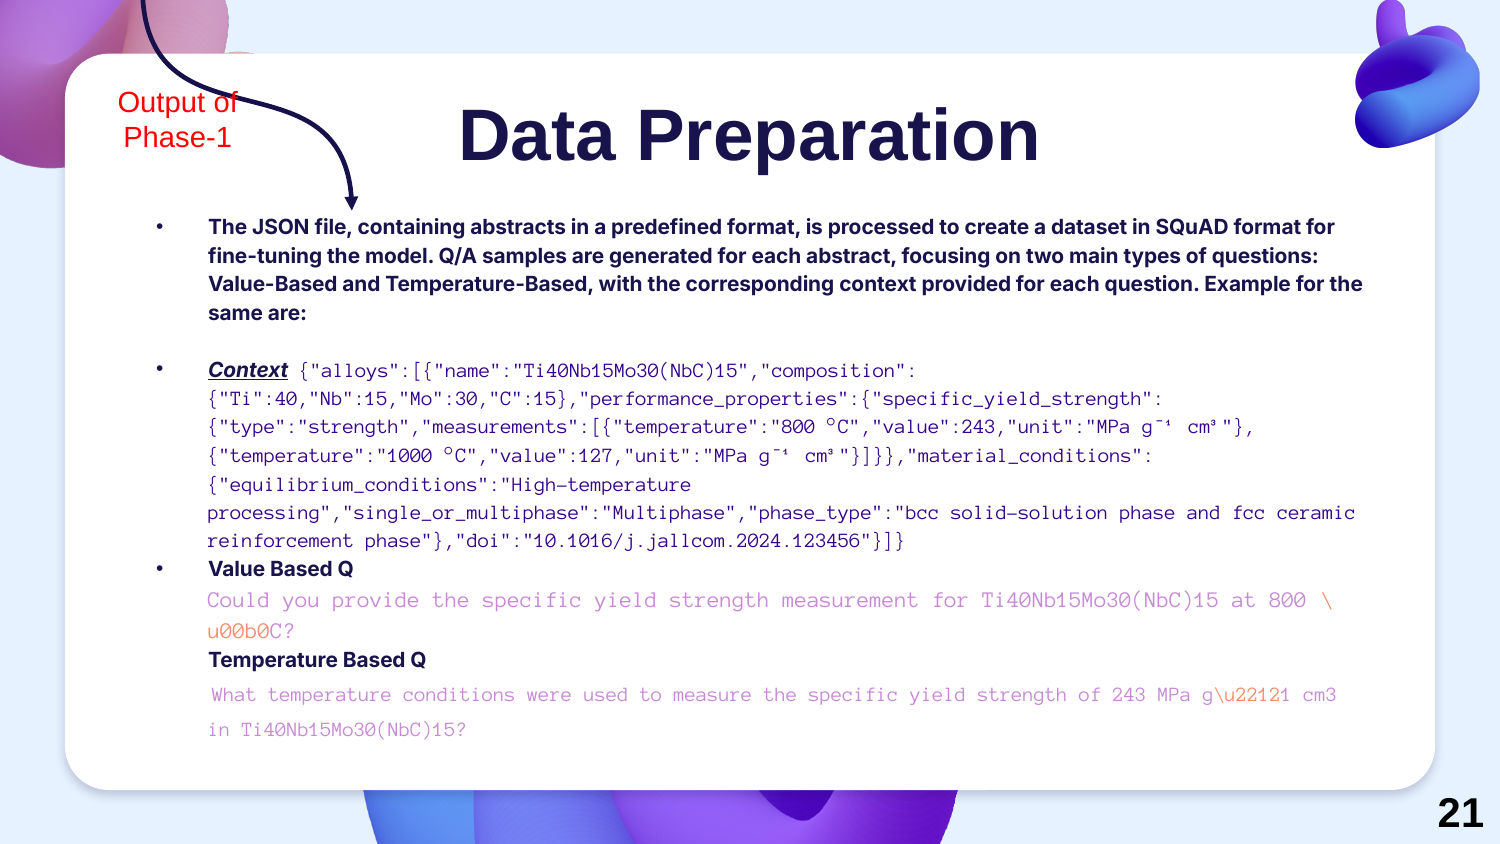

# Data Preparation
Output of Phase-1
The JSON file, containing abstracts in a predefined format, is processed to create a dataset in SQuAD format for fine-tuning the model. Q/A samples are generated for each abstract, focusing on two main types of questions: Value-Based and Temperature-Based, with the corresponding context provided for each question. Example for the same are:

Context {"alloys":[{"name":"Ti40Nb15Mo30(NbC)15","composition":{"Ti":40,"Nb":15,"Mo":30,"C":15},"performance_properties":{"specific_yield_strength":{"type":"strength","measurements":[{"temperature":"800 °C","value":243,"unit":"MPa g⁻¹ cm³"},{"temperature":"1000 °C","value":127,"unit":"MPa g⁻¹ cm³"}]}},"material_conditions":{"equilibrium_conditions":"High-temperature processing","single_or_multiphase":"Multiphase","phase_type":"bcc solid-solution phase and fcc ceramic reinforcement phase"},"doi":"10.1016/j.jallcom.2024.123456"}]}
Value Based Q
Could you provide the specific yield strength measurement for Ti40Nb15Mo30(NbC)15 at 800 \u00b0C?
Temperature Based Q
     What temperature conditions were used to measure the specific yield strength of 243 MPa g\u22121 cm3
in Ti40Nb15Mo30(NbC)15?

21